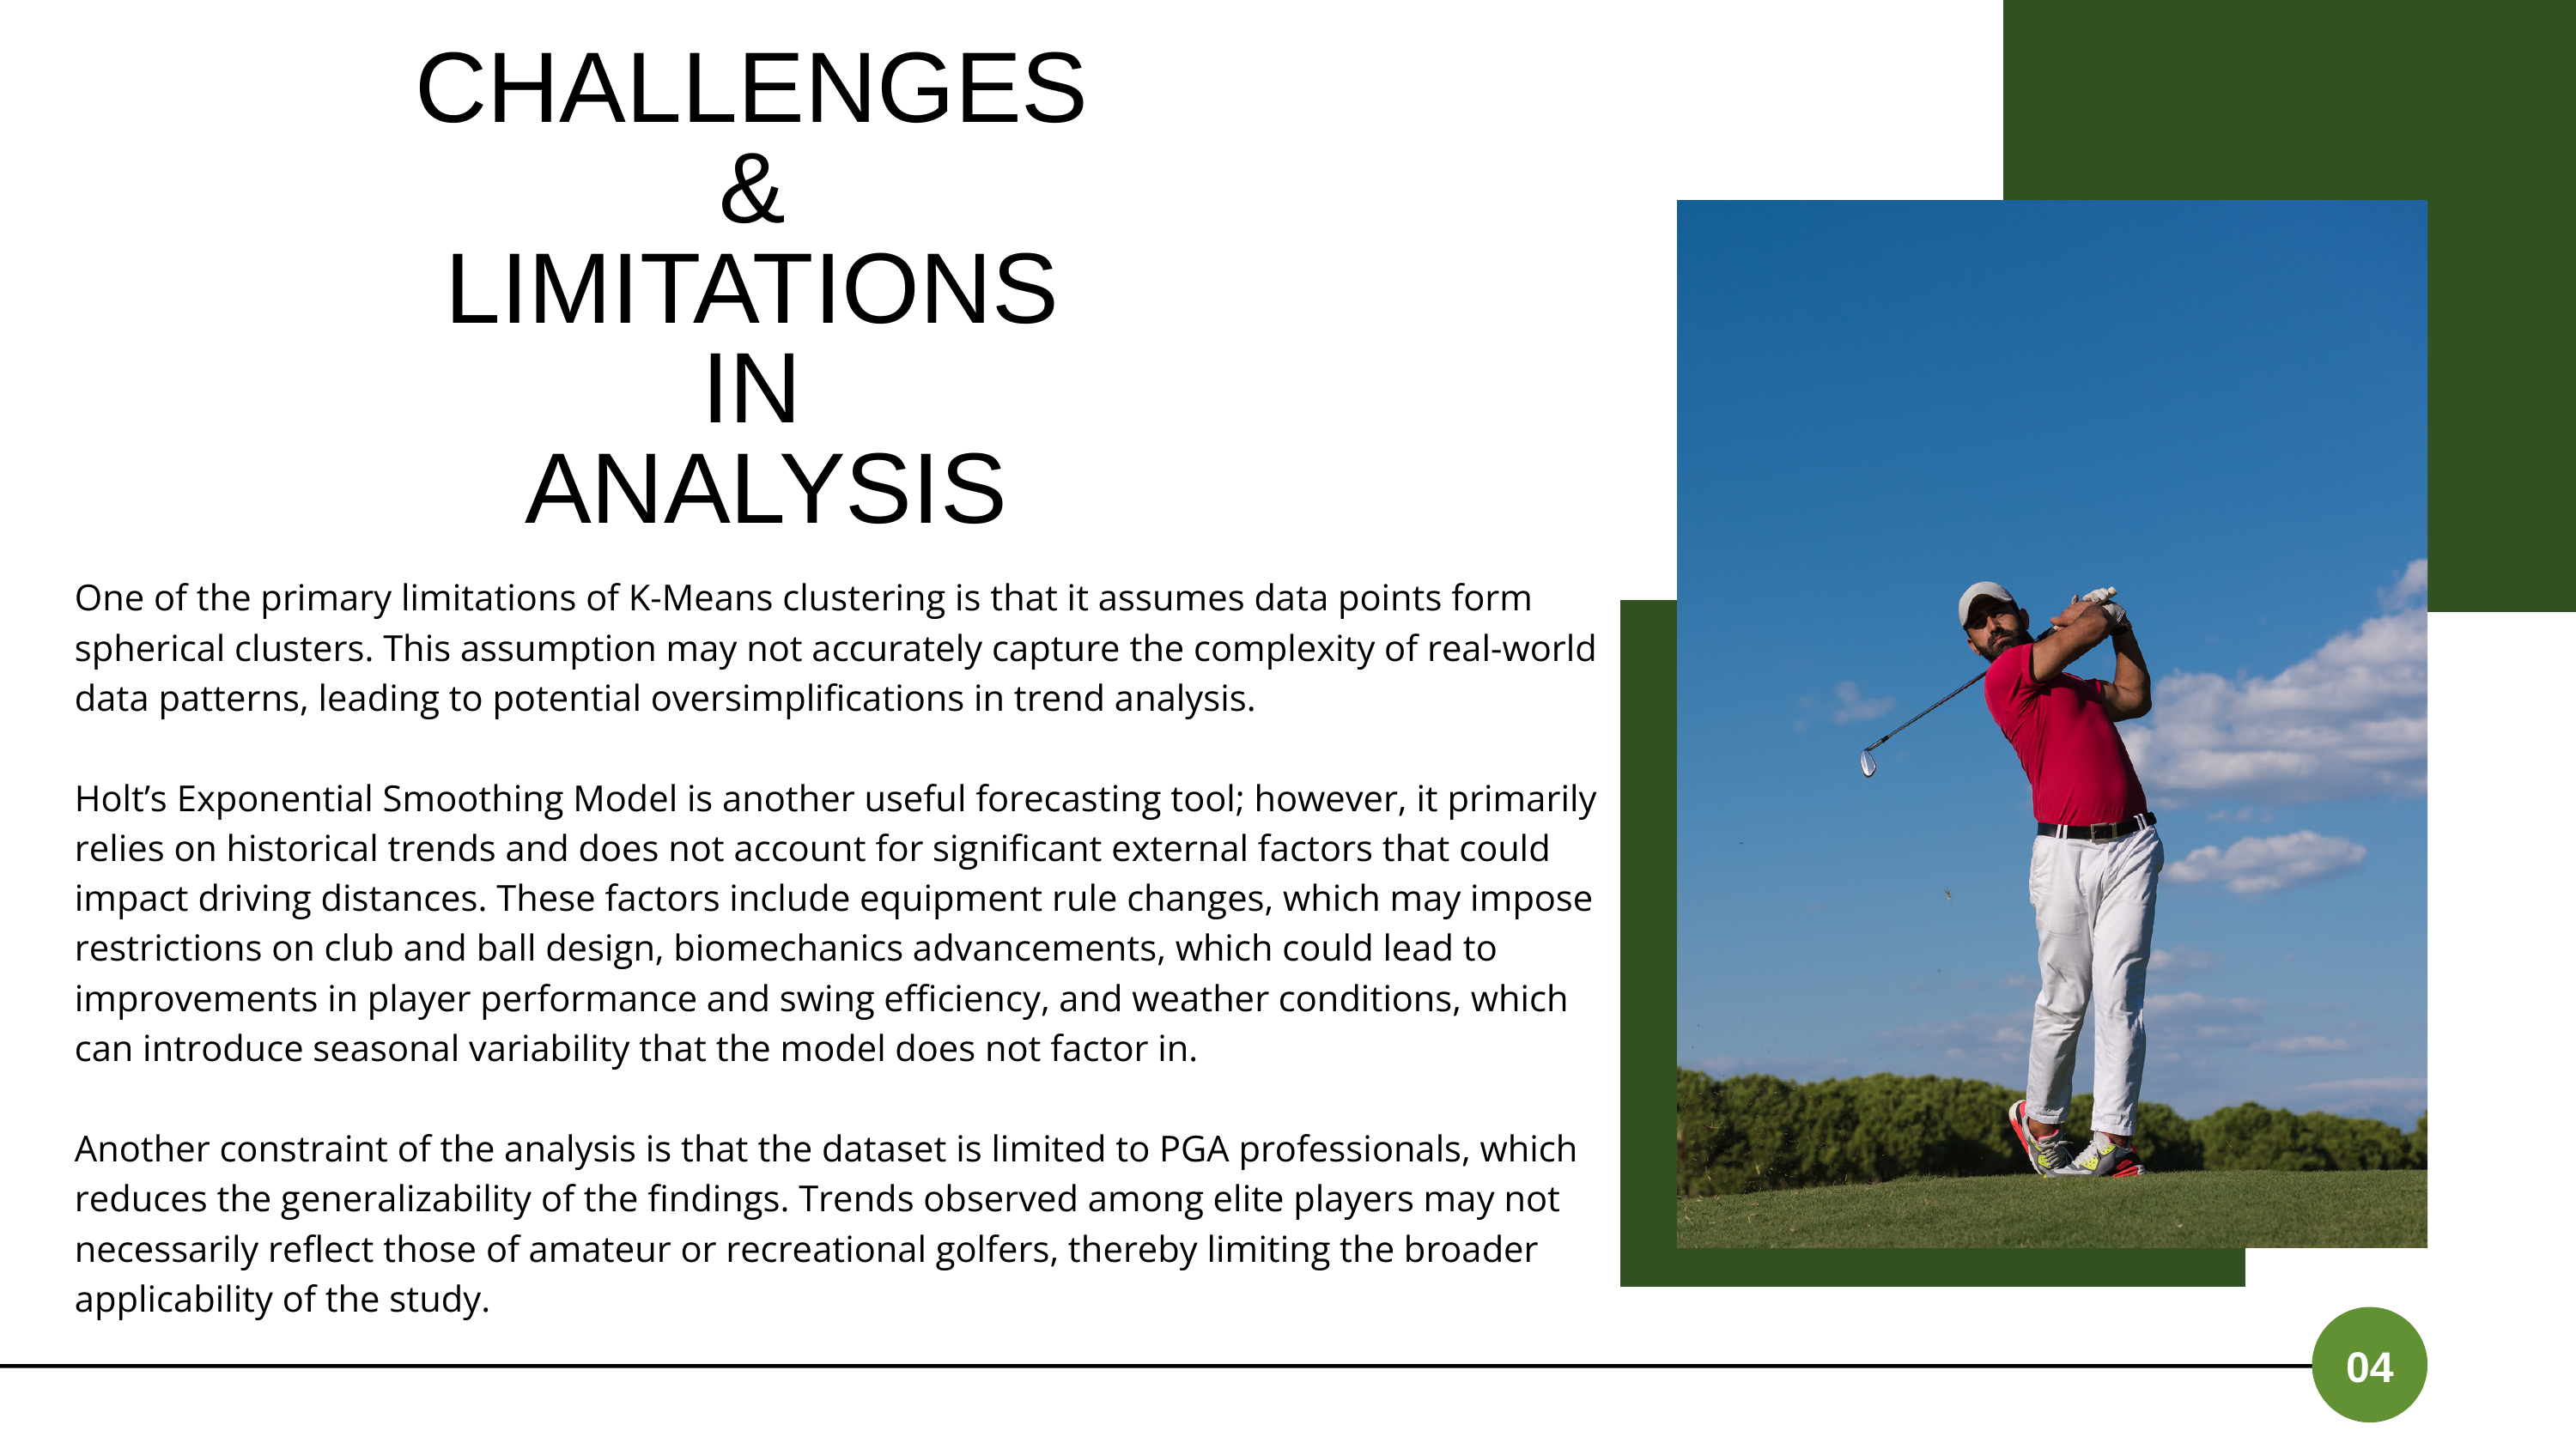

CHALLENGES
&
LIMITATIONS
IN
ANALYSIS

One of the primary limitations of K-Means clustering is that it assumes data points form spherical clusters. This assumption may not accurately capture the complexity of real-world data patterns, leading to potential oversimplifications in trend analysis.

Holt’s Exponential Smoothing Model is another useful forecasting tool; however, it primarily relies on historical trends and does not account for significant external factors that could impact driving distances. These factors include equipment rule changes, which may impose restrictions on club and ball design, biomechanics advancements, which could lead to improvements in player performance and swing efficiency, and weather conditions, which can introduce seasonal variability that the model does not factor in.

Another constraint of the analysis is that the dataset is limited to PGA professionals, which reduces the generalizability of the findings. Trends observed among elite players may not necessarily reflect those of amateur or recreational golfers, thereby limiting the broader applicability of the study.

04